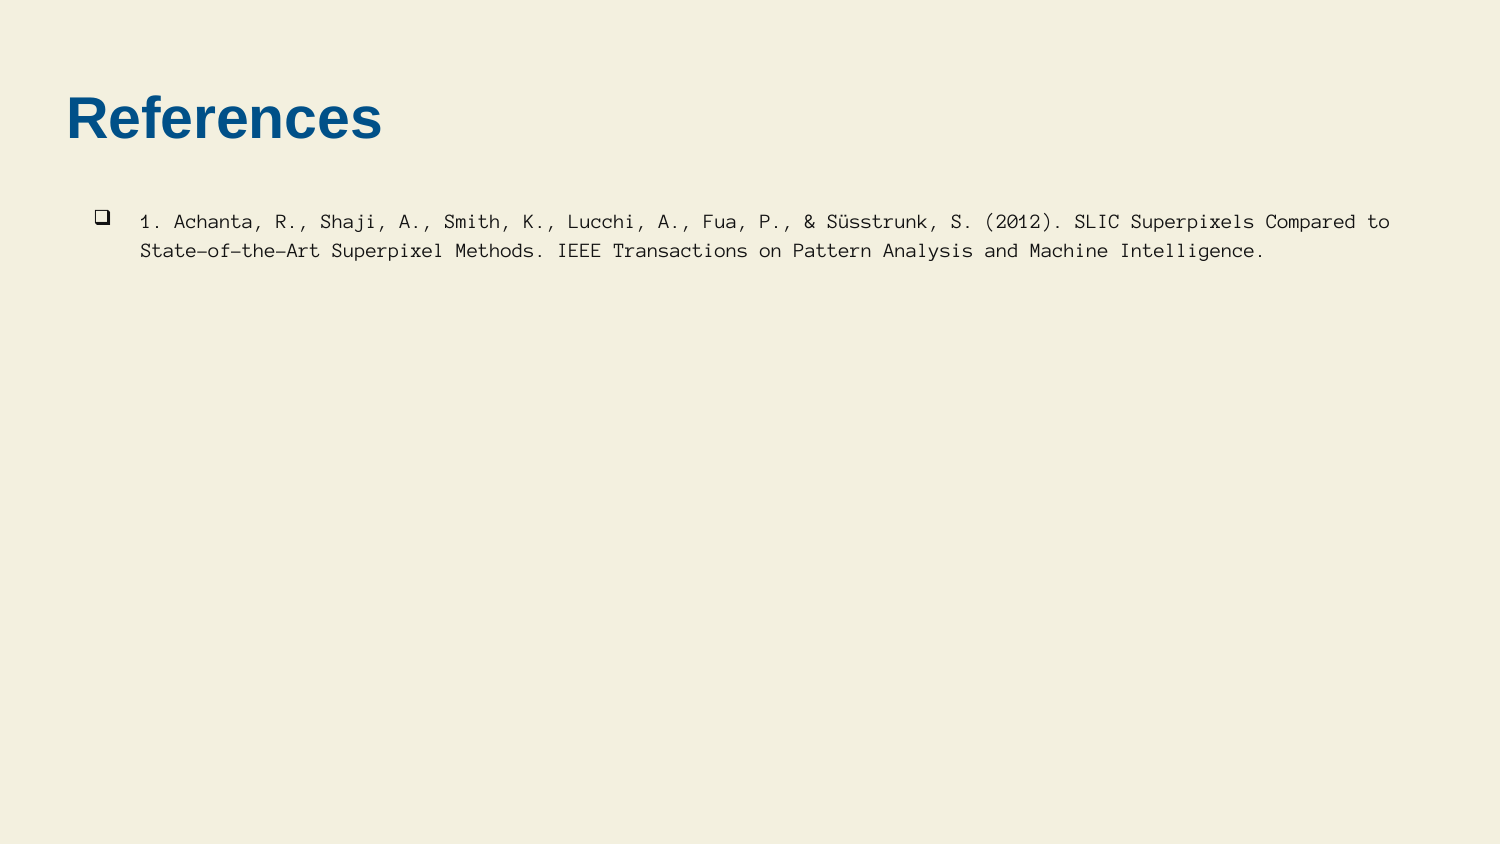

# References
1. Achanta, R., Shaji, A., Smith, K., Lucchi, A., Fua, P., & Süsstrunk, S. (2012). SLIC Superpixels Compared to State-of-the-Art Superpixel Methods. IEEE Transactions on Pattern Analysis and Machine Intelligence.